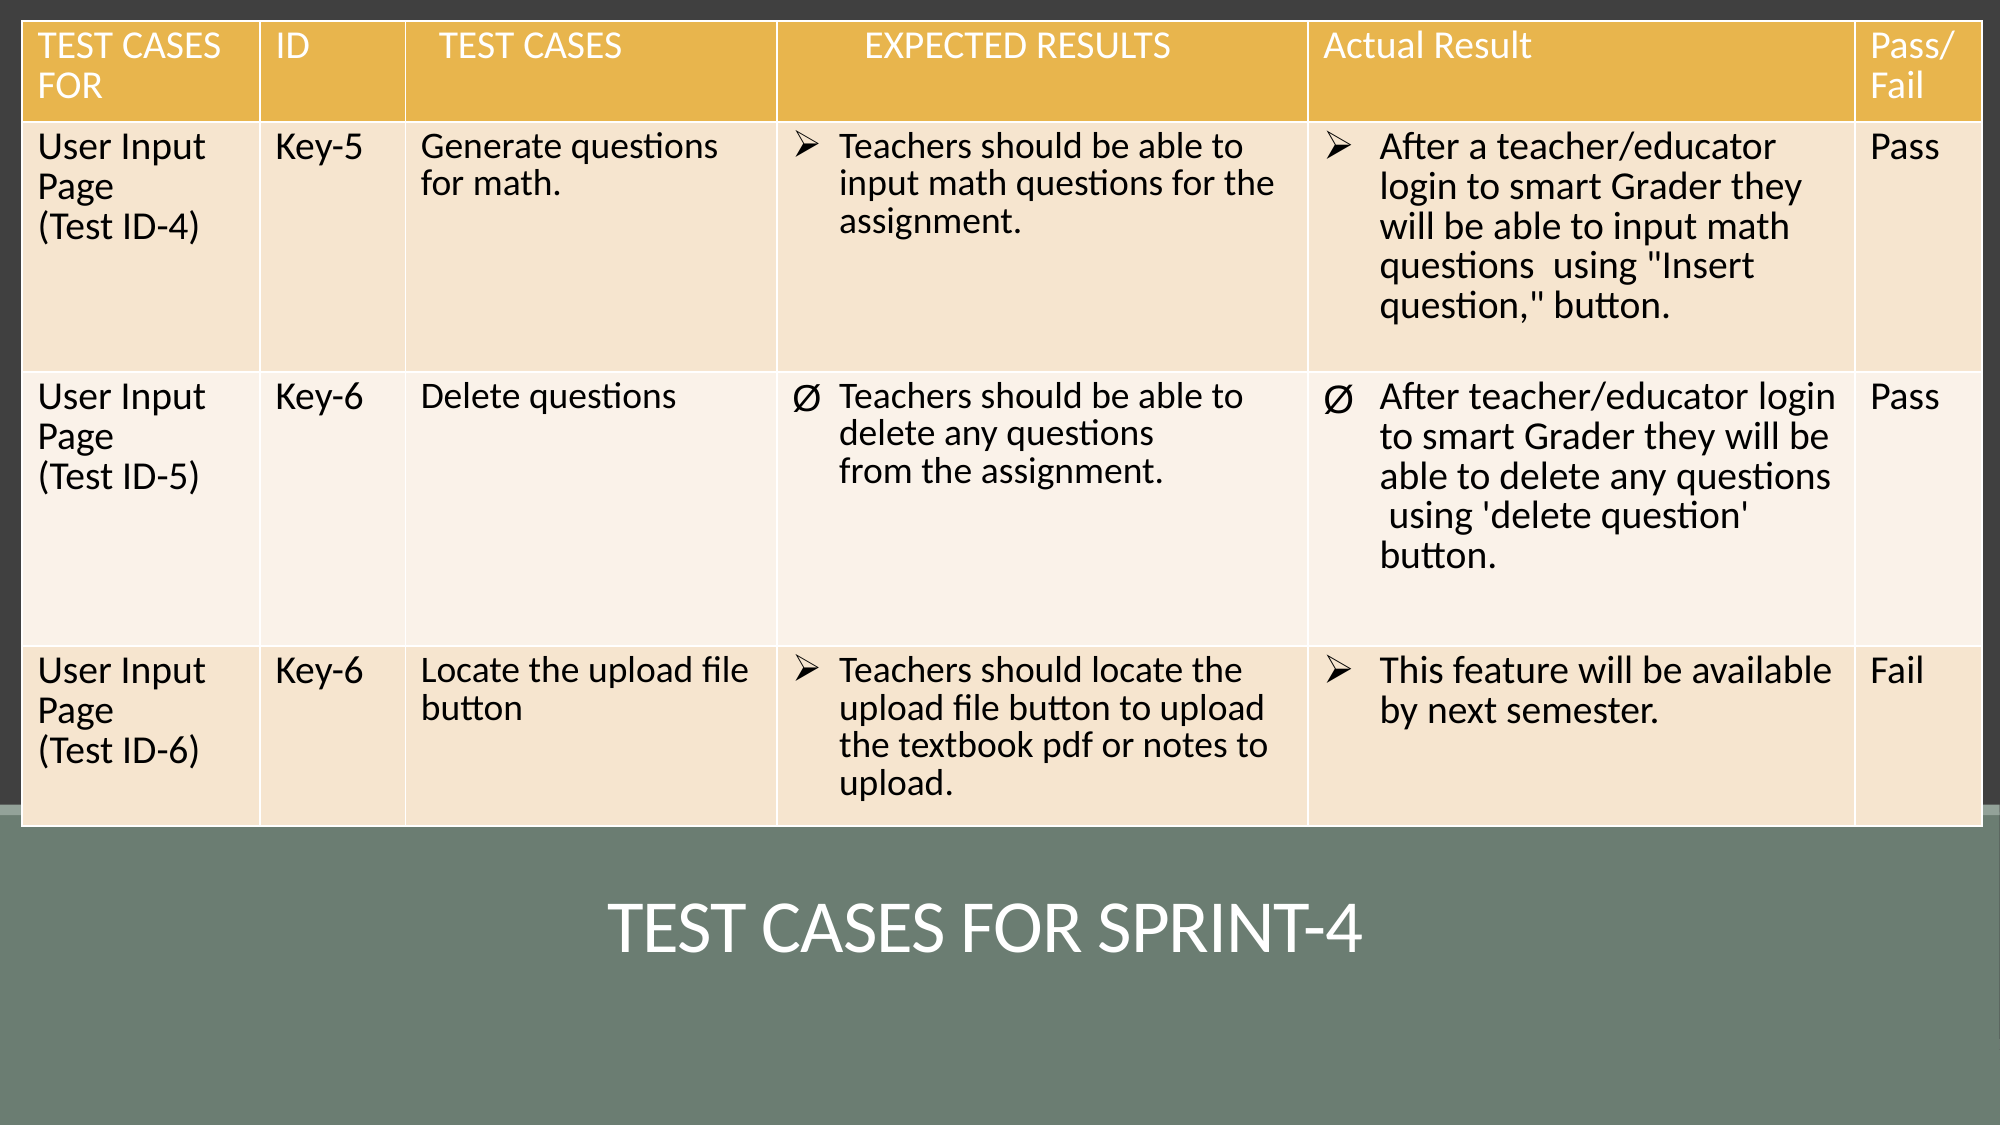

| TEST CASES FOR | ID | TEST CASES | EXPECTED RESULTS | Actual Result | Pass/Fail |
| --- | --- | --- | --- | --- | --- |
| User Input Page (Test ID-4) | Key-5 | Generate questions for math. | Teachers should be able to input math questions for the assignment. | After a teacher/educator login to smart Grader they will be able to input math questions  using "Insert question," button. | Pass |
| User Input Page (Test ID-5) | Key-6 | Delete questions | Teachers should be able to delete any questions from the assignment. | After teacher/educator login to smart Grader they will be able to delete any questions  using 'delete question' button. | Pass |
| User Input Page (Test ID-6) | Key-6 | Locate the upload file button | Teachers should locate the upload file button to upload the textbook pdf or notes to upload. | This feature will be available by next semester. | Fail |

TEST CASES FOR SPRINT-4